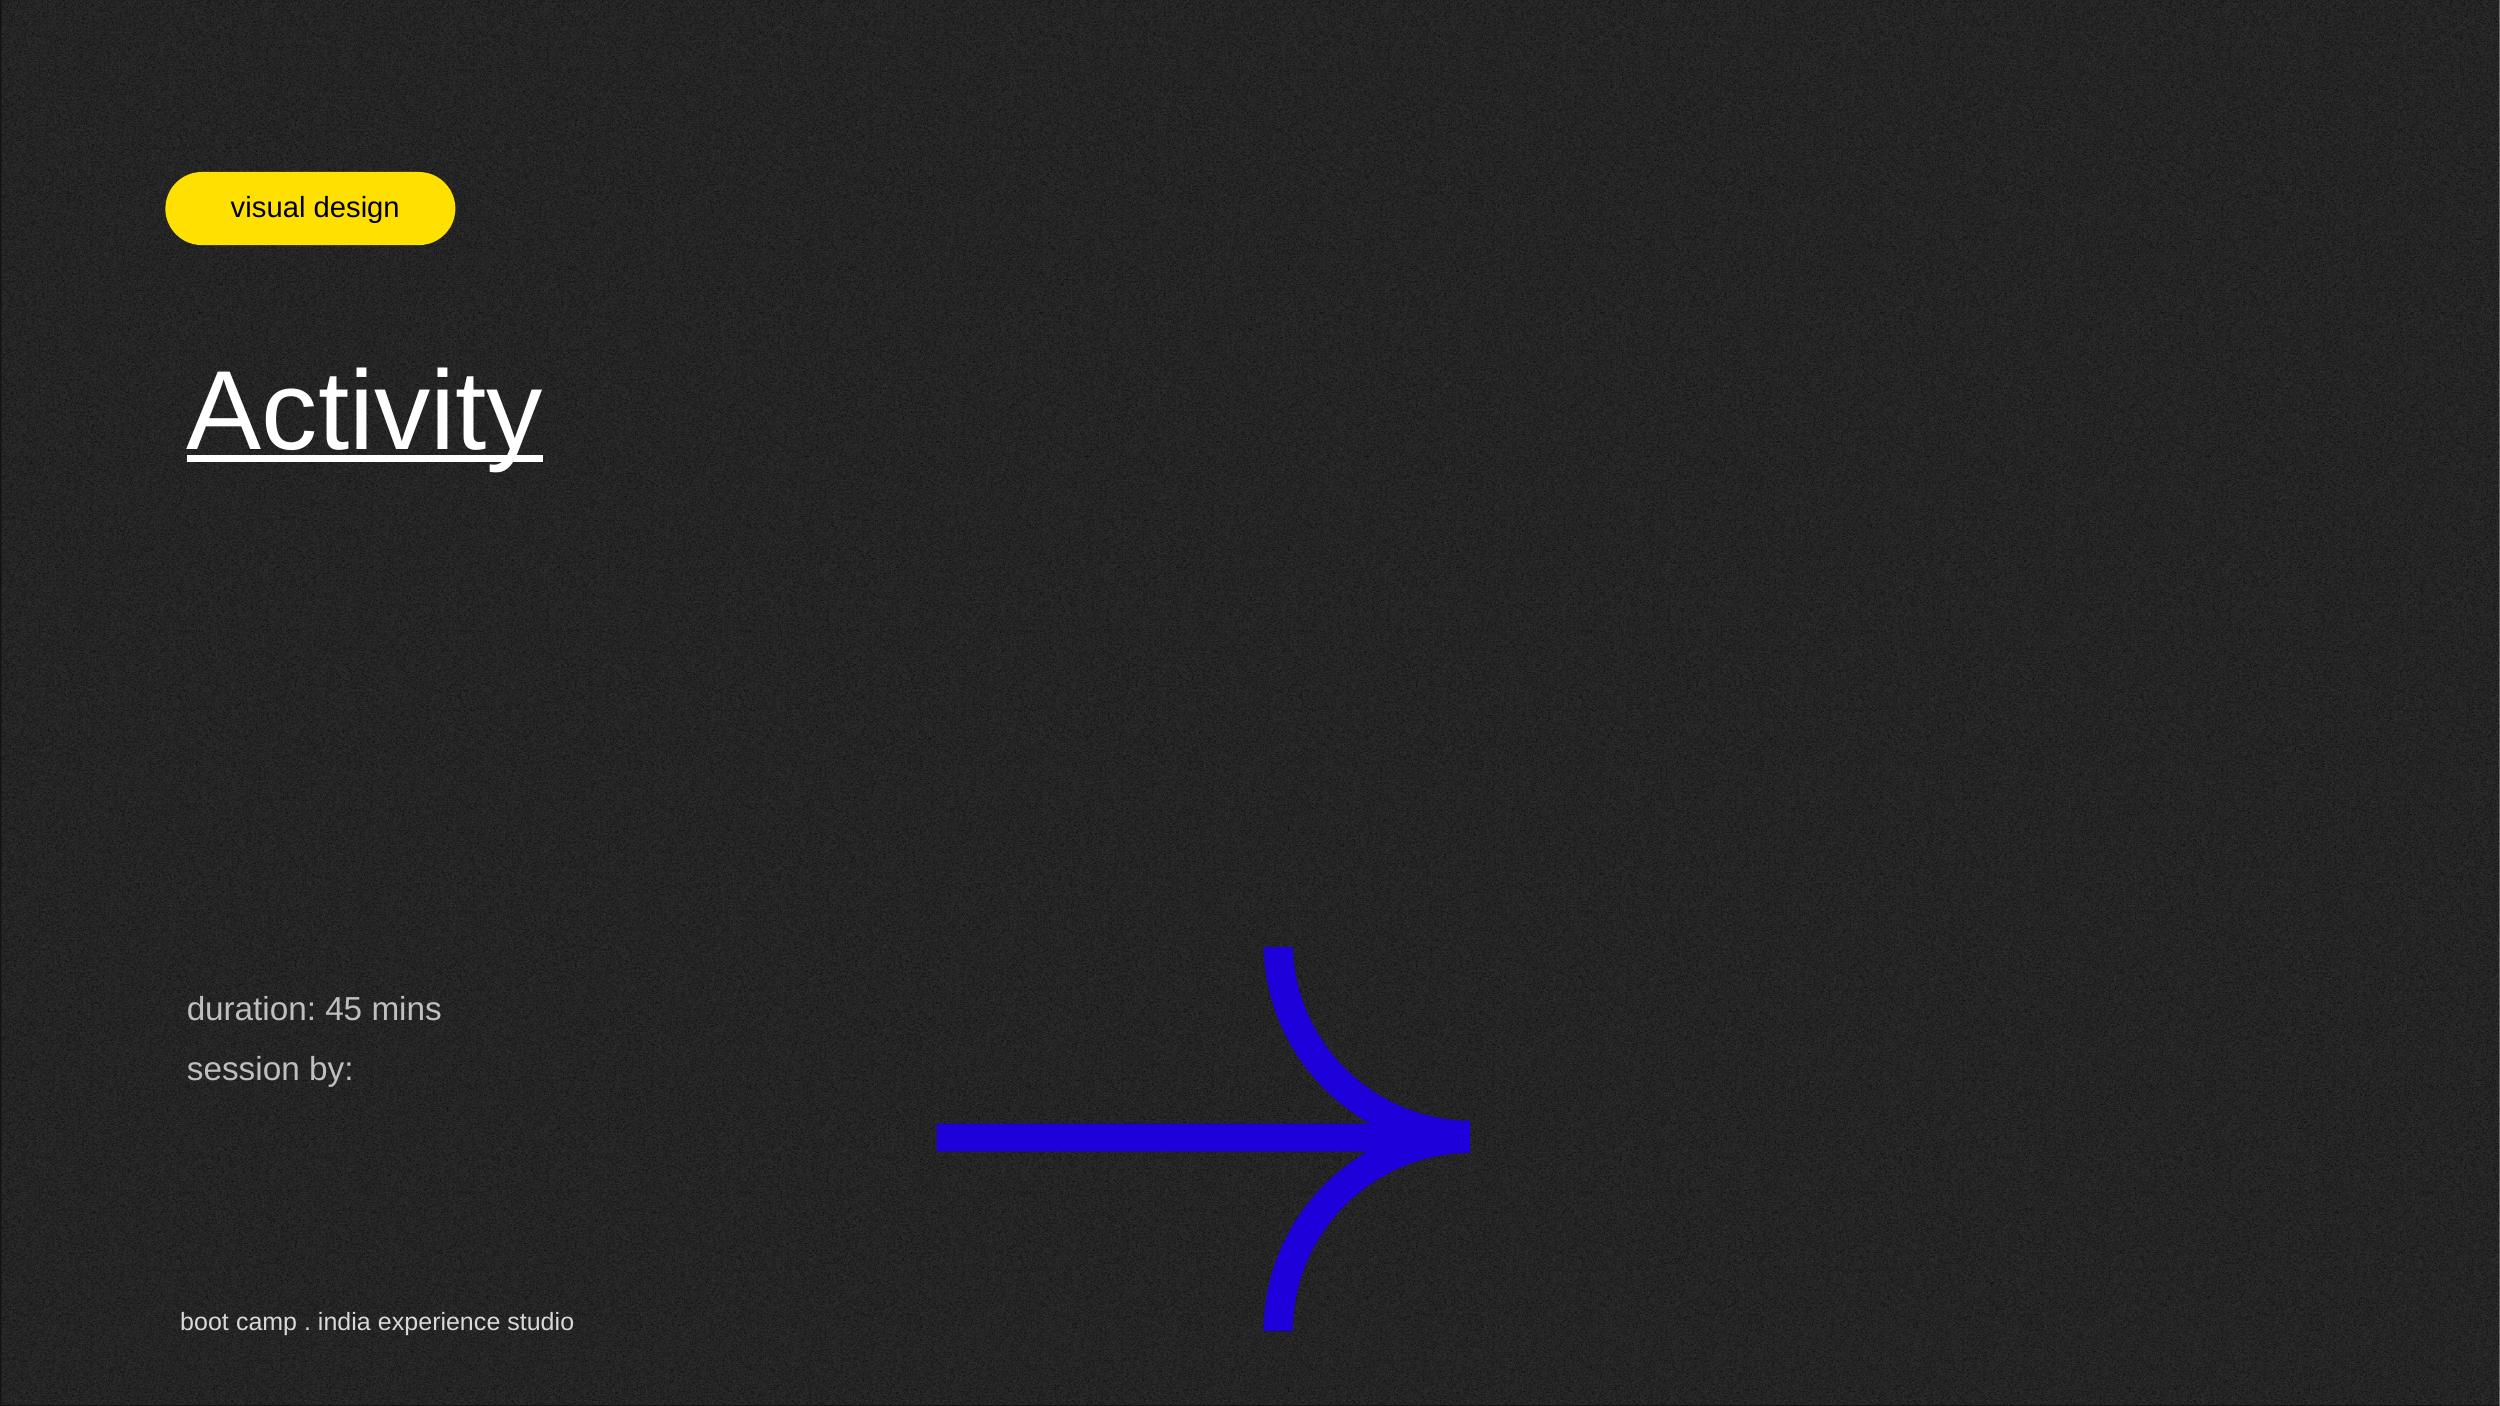

# Activity
duration: 45 mins
session by: